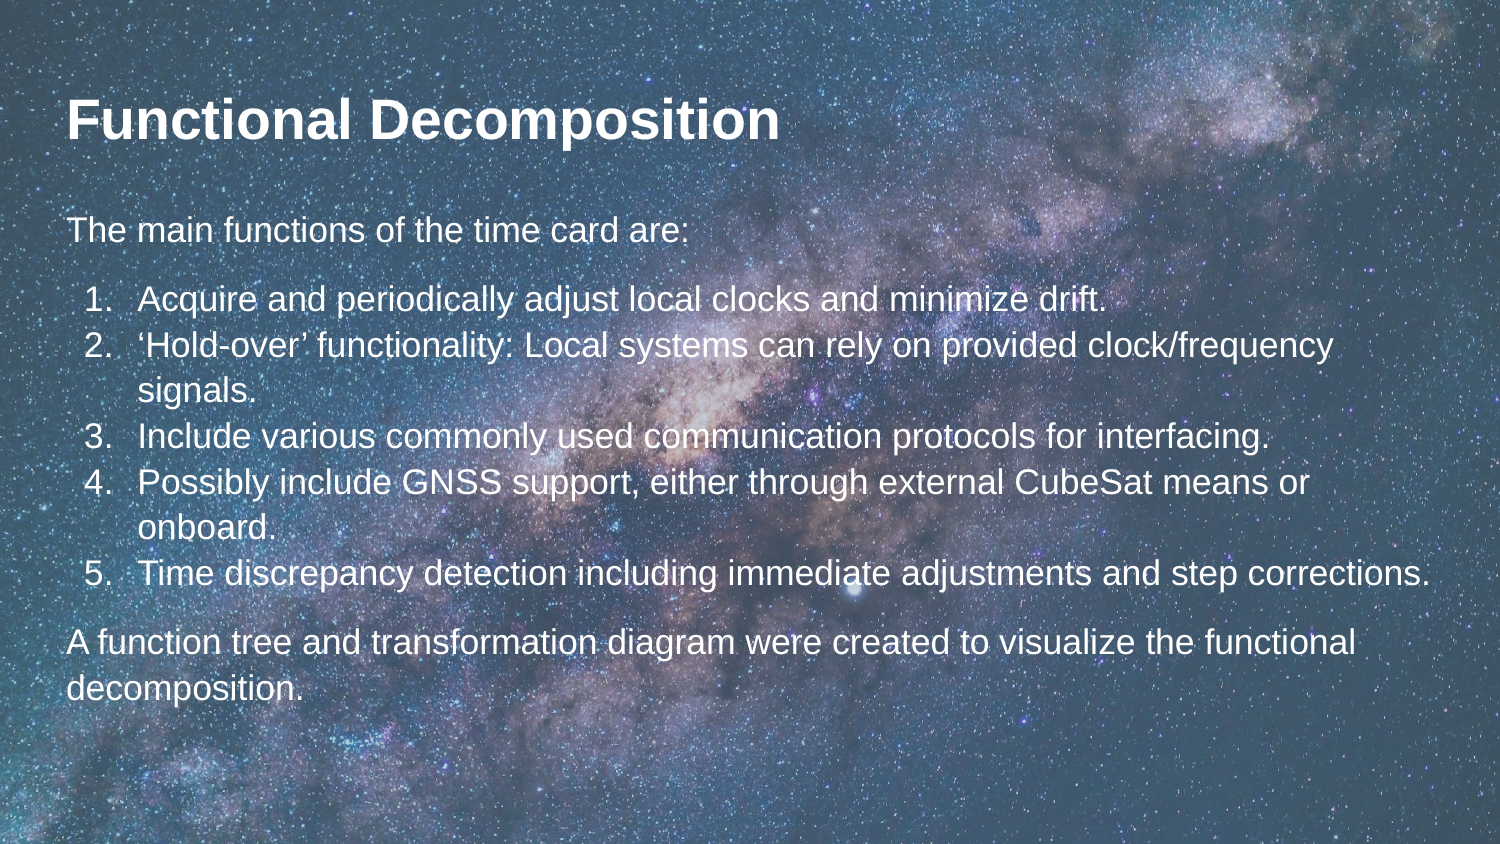

# Functional Decomposition
The main functions of the time card are:
Acquire and periodically adjust local clocks and minimize drift.
‘Hold-over’ functionality: Local systems can rely on provided clock/frequency signals.
Include various commonly used communication protocols for interfacing.
Possibly include GNSS support, either through external CubeSat means or onboard.
Time discrepancy detection including immediate adjustments and step corrections.
A function tree and transformation diagram were created to visualize the functional decomposition.